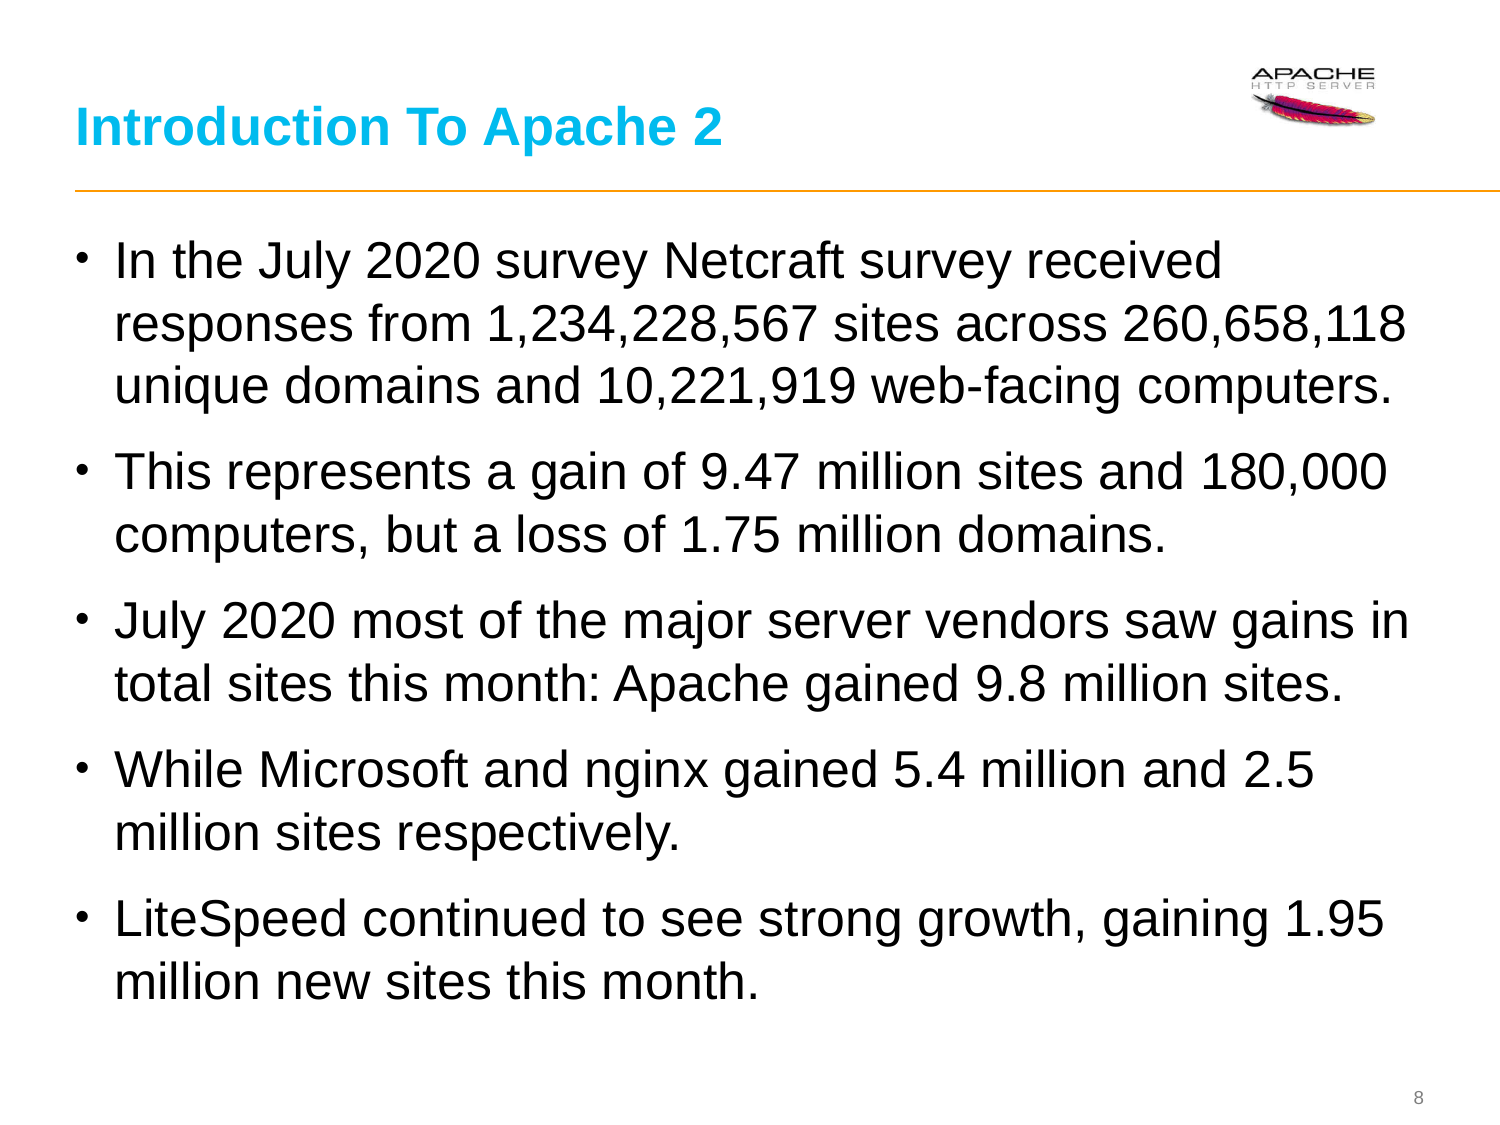

# Introduction To Apache 2
In the July 2020 survey Netcraft survey received responses from 1,234,228,567 sites across 260,658,118 unique domains and 10,221,919 web-facing computers.
This represents a gain of 9.47 million sites and 180,000 computers, but a loss of 1.75 million domains.
July 2020 most of the major server vendors saw gains in total sites this month: Apache gained 9.8 million sites.
While Microsoft and nginx gained 5.4 million and 2.5 million sites respectively.
LiteSpeed continued to see strong growth, gaining 1.95 million new sites this month.